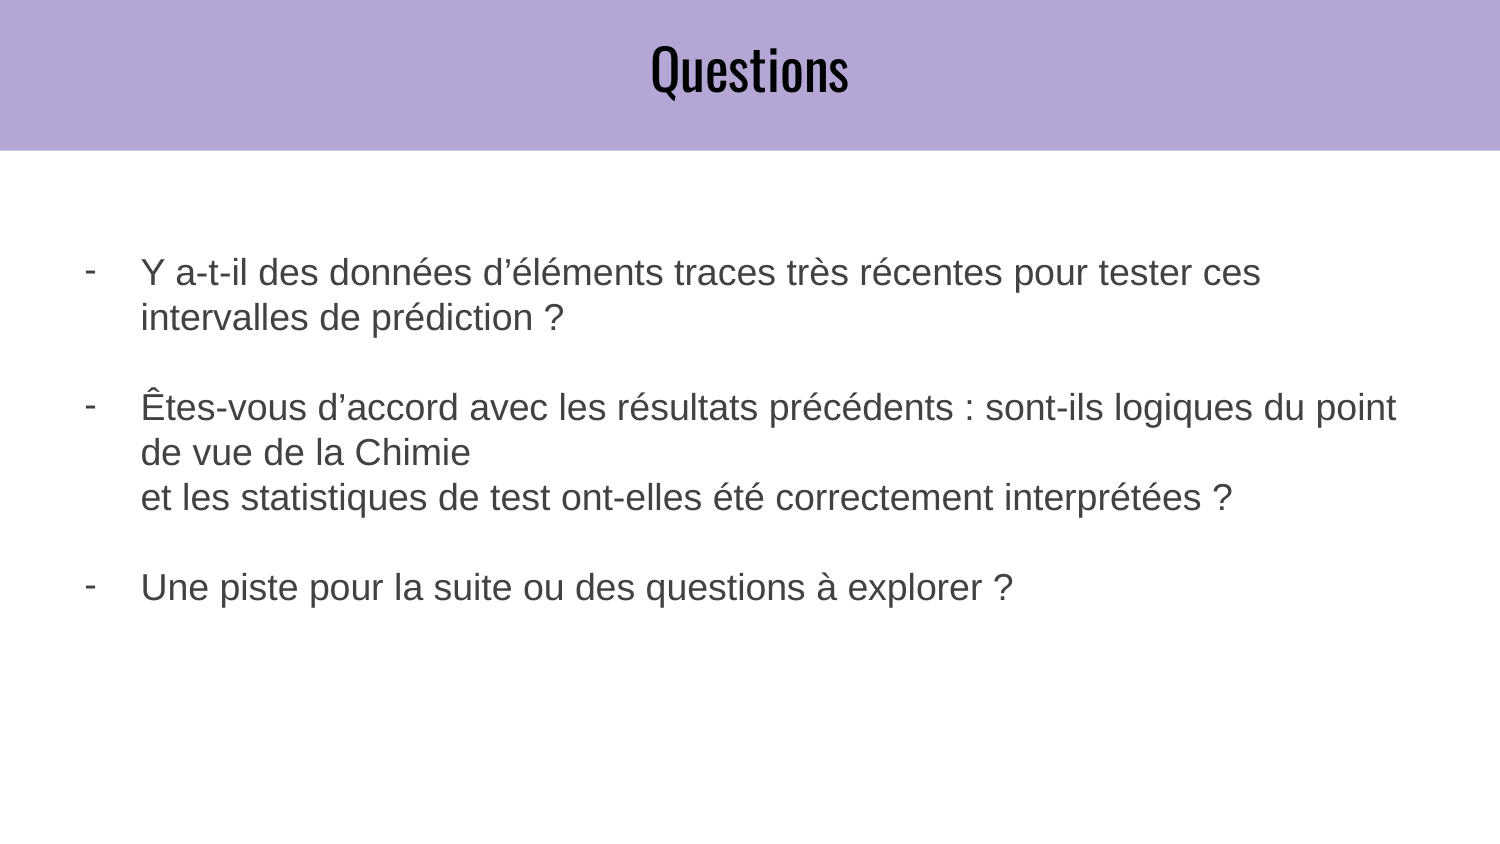

# Questions
Y a-t-il des données d’éléments traces très récentes pour tester ces intervalles de prédiction ?

Êtes-vous d’accord avec les résultats précédents : sont-ils logiques du point de vue de la Chimie
et les statistiques de test ont-elles été correctement interprétées ?

Une piste pour la suite ou des questions à explorer ?